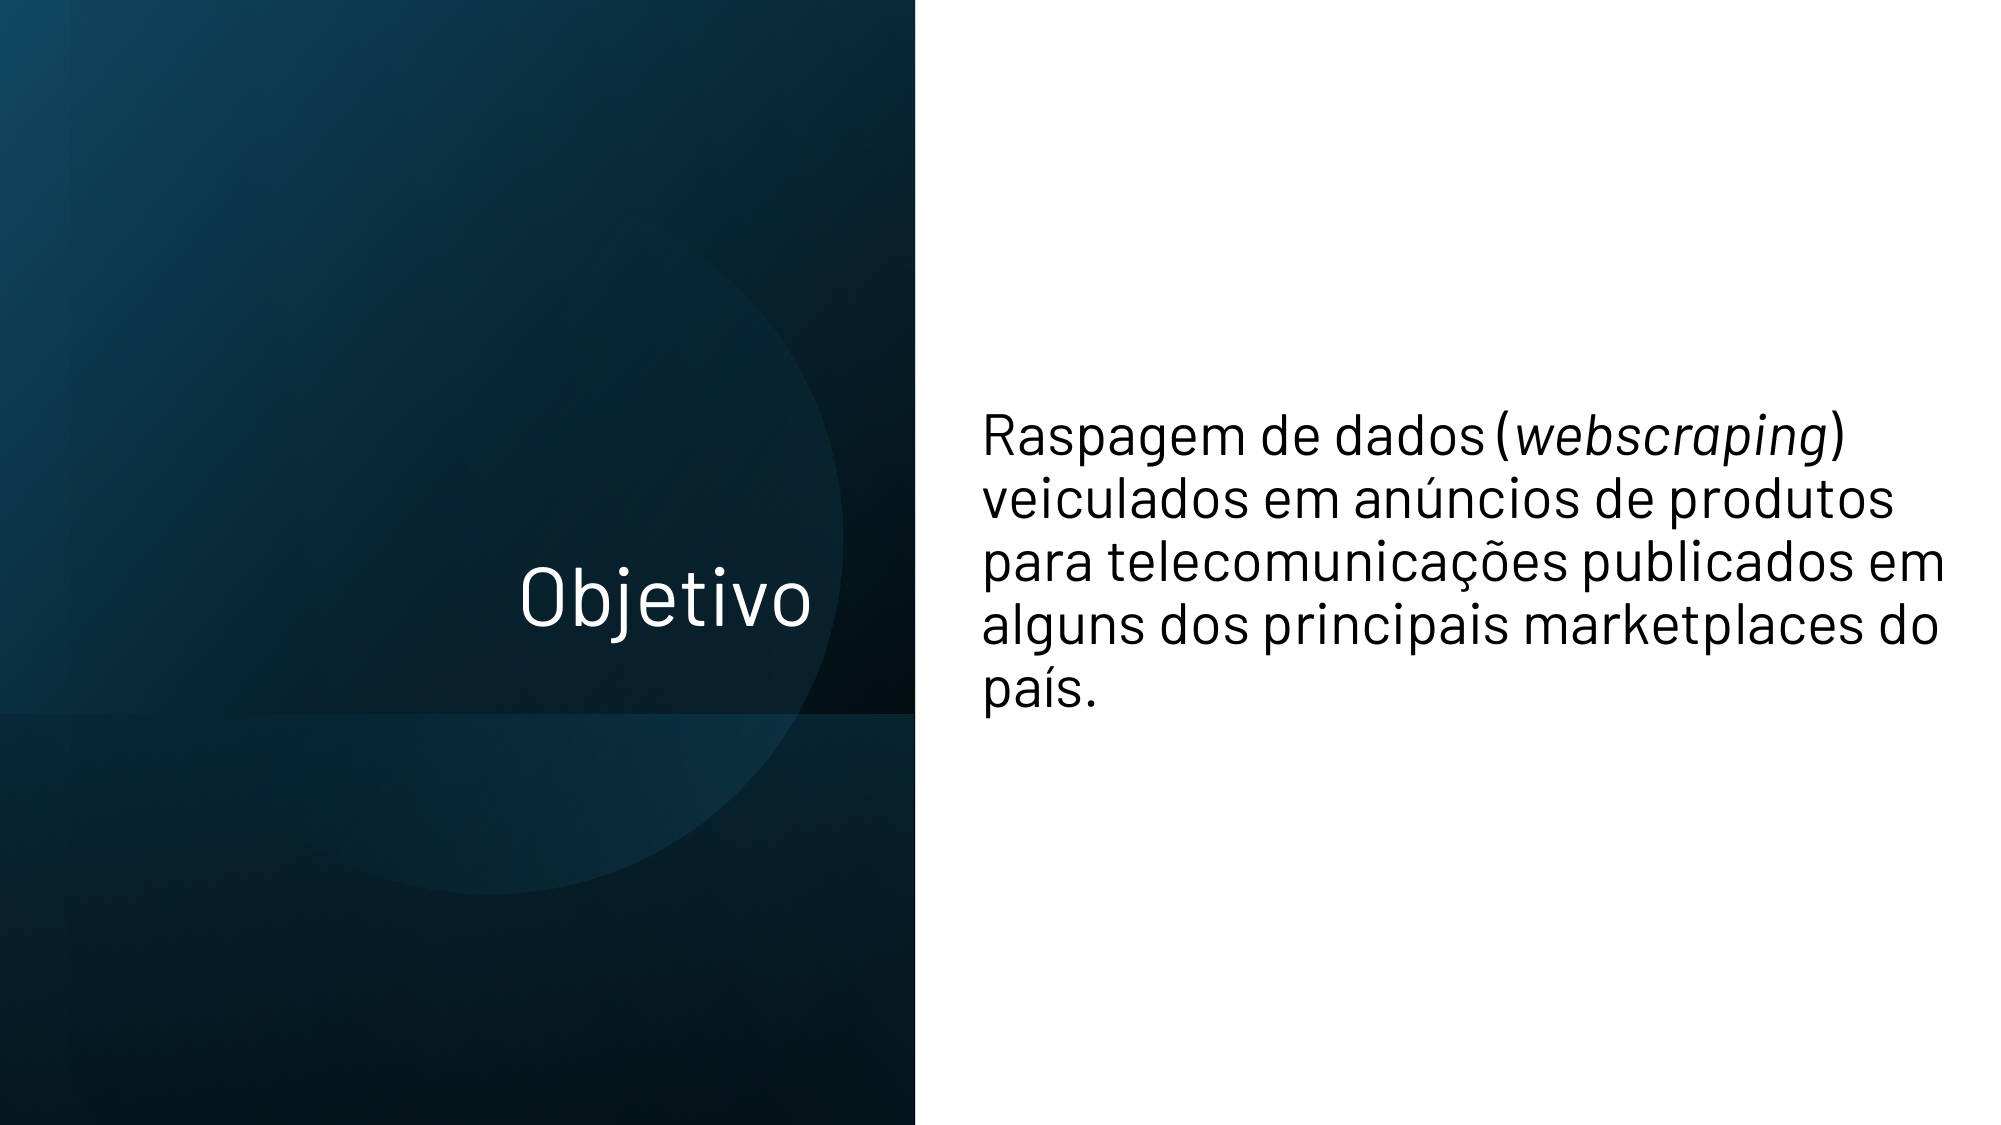

# Objetivo

Raspagem de dados (webscraping) veiculados em anúncios de produtos para telecomunicações publicados em alguns dos principais marketplaces do país.